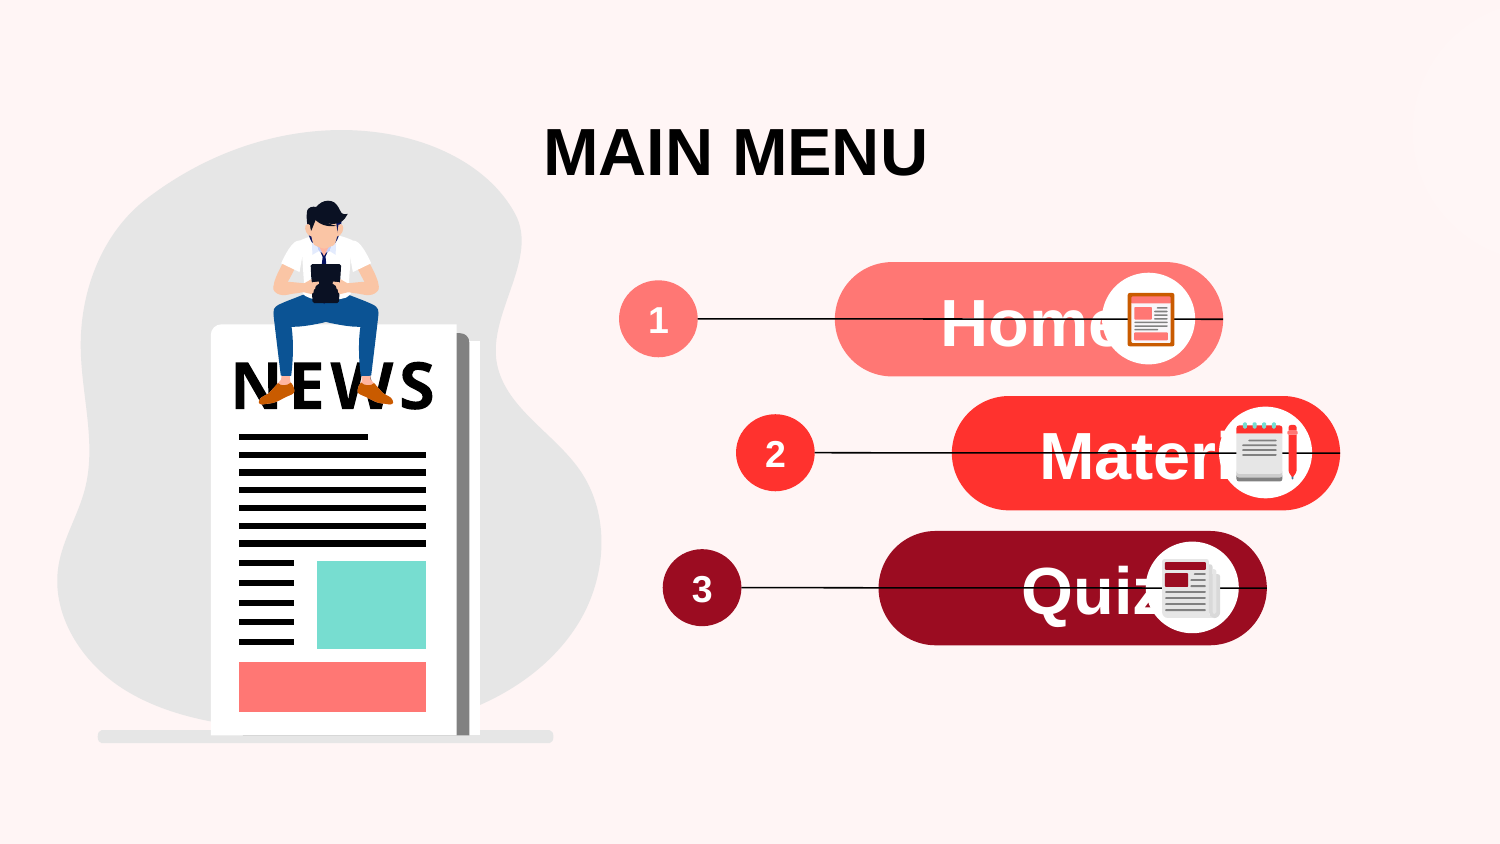

# MAIN MENU

    Home

1

   Materi

2

      Quiz

3